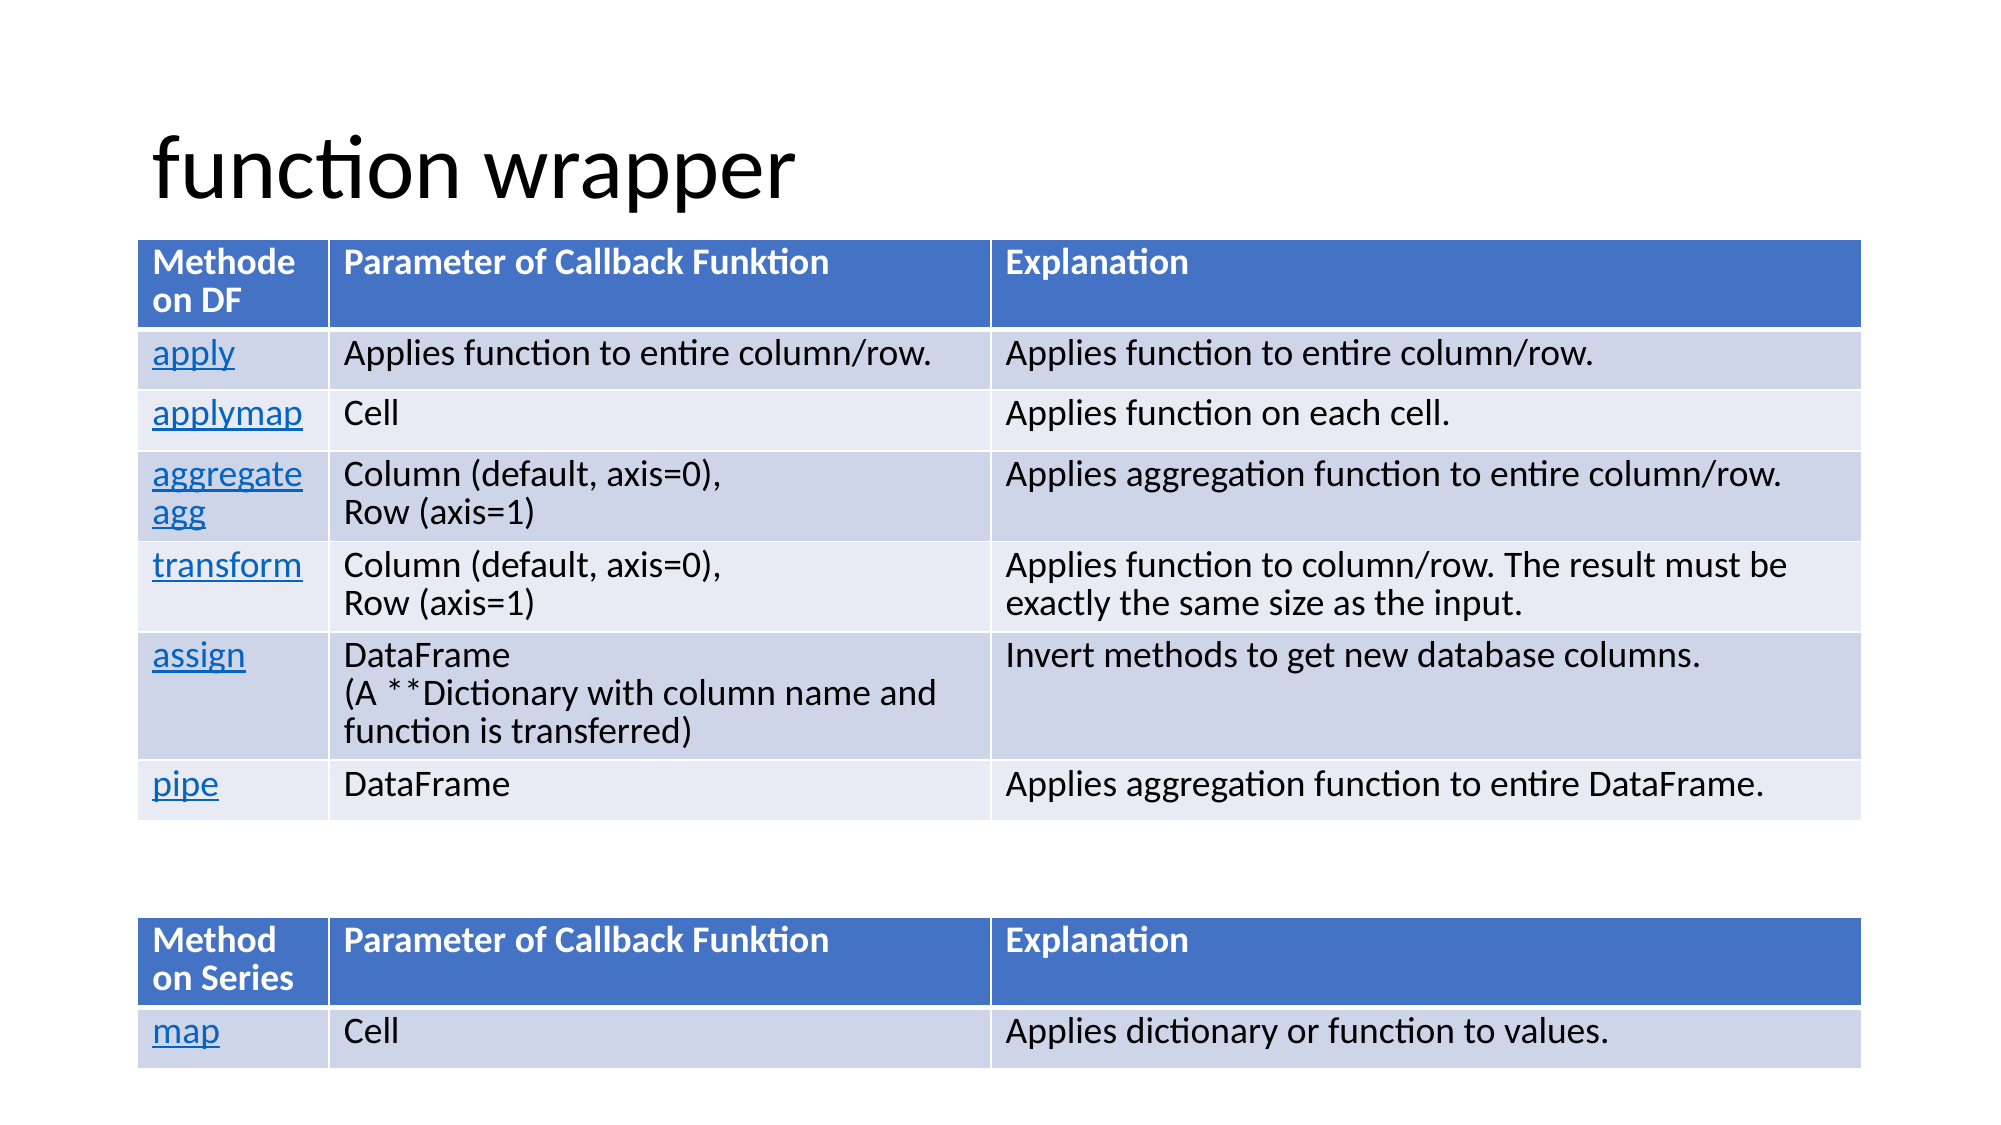

# function wrapper
| Methode on DF | Parameter of Callback Funktion | Explanation |
| --- | --- | --- |
| apply | Applies function to entire column/row. | Applies function to entire column/row. |
| applymap | Cell | Applies function on each cell. |
| aggregate agg | Column (default, axis=0), Row (axis=1) | Applies aggregation function to entire column/row. |
| transform | Column (default, axis=0), Row (axis=1) | Applies function to column/row. The result must be exactly the same size as the input. |
| assign | DataFrame (A \*\*Dictionary with column name and function is transferred) | Invert methods to get new database columns. |
| pipe | DataFrame | Applies aggregation function to entire DataFrame. |
| Method on Series | Parameter of Callback Funktion | Explanation |
| --- | --- | --- |
| map | Cell | Applies dictionary or function to values. |